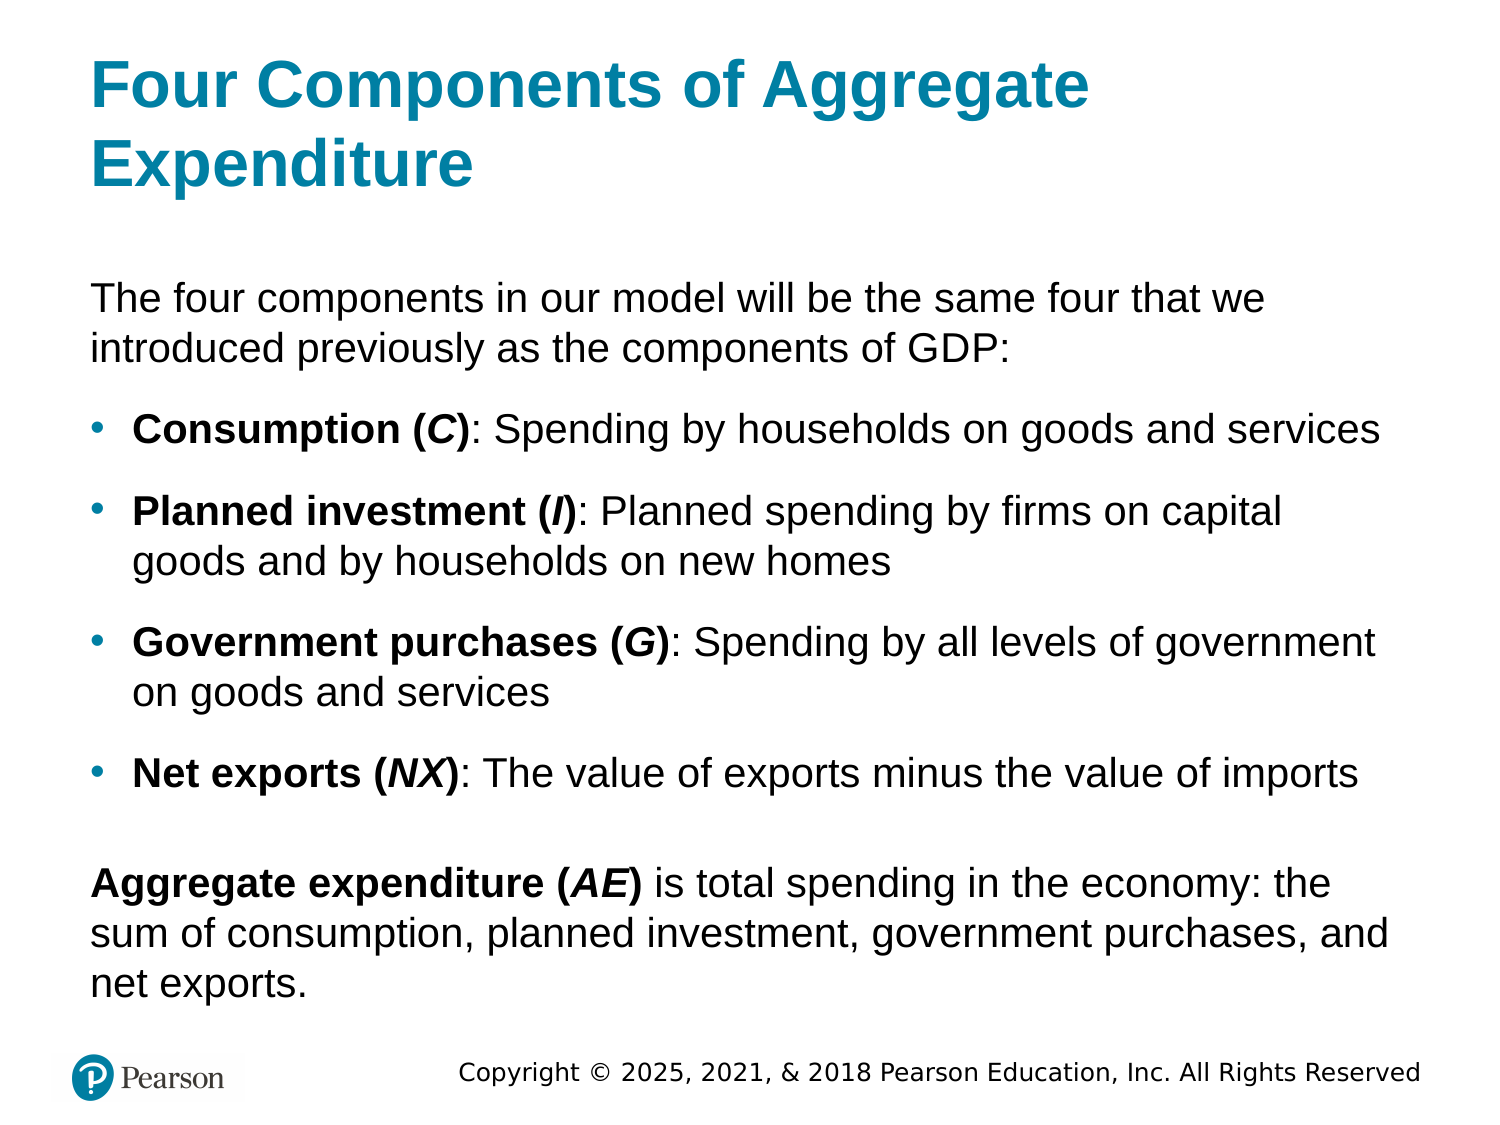

# Four Components of Aggregate Expenditure
The four components in our model will be the same four that we introduced previously as the components of G D P:
Consumption (C): Spending by households on goods and services
Planned investment (I): Planned spending by firms on capital goods and by households on new homes
Government purchases (G): Spending by all levels of government on goods and services
Net exports (N X): The value of exports minus the value of imports
Aggregate expenditure (A E) is total spending in the economy: the sum of consumption, planned investment, government purchases, and net exports.